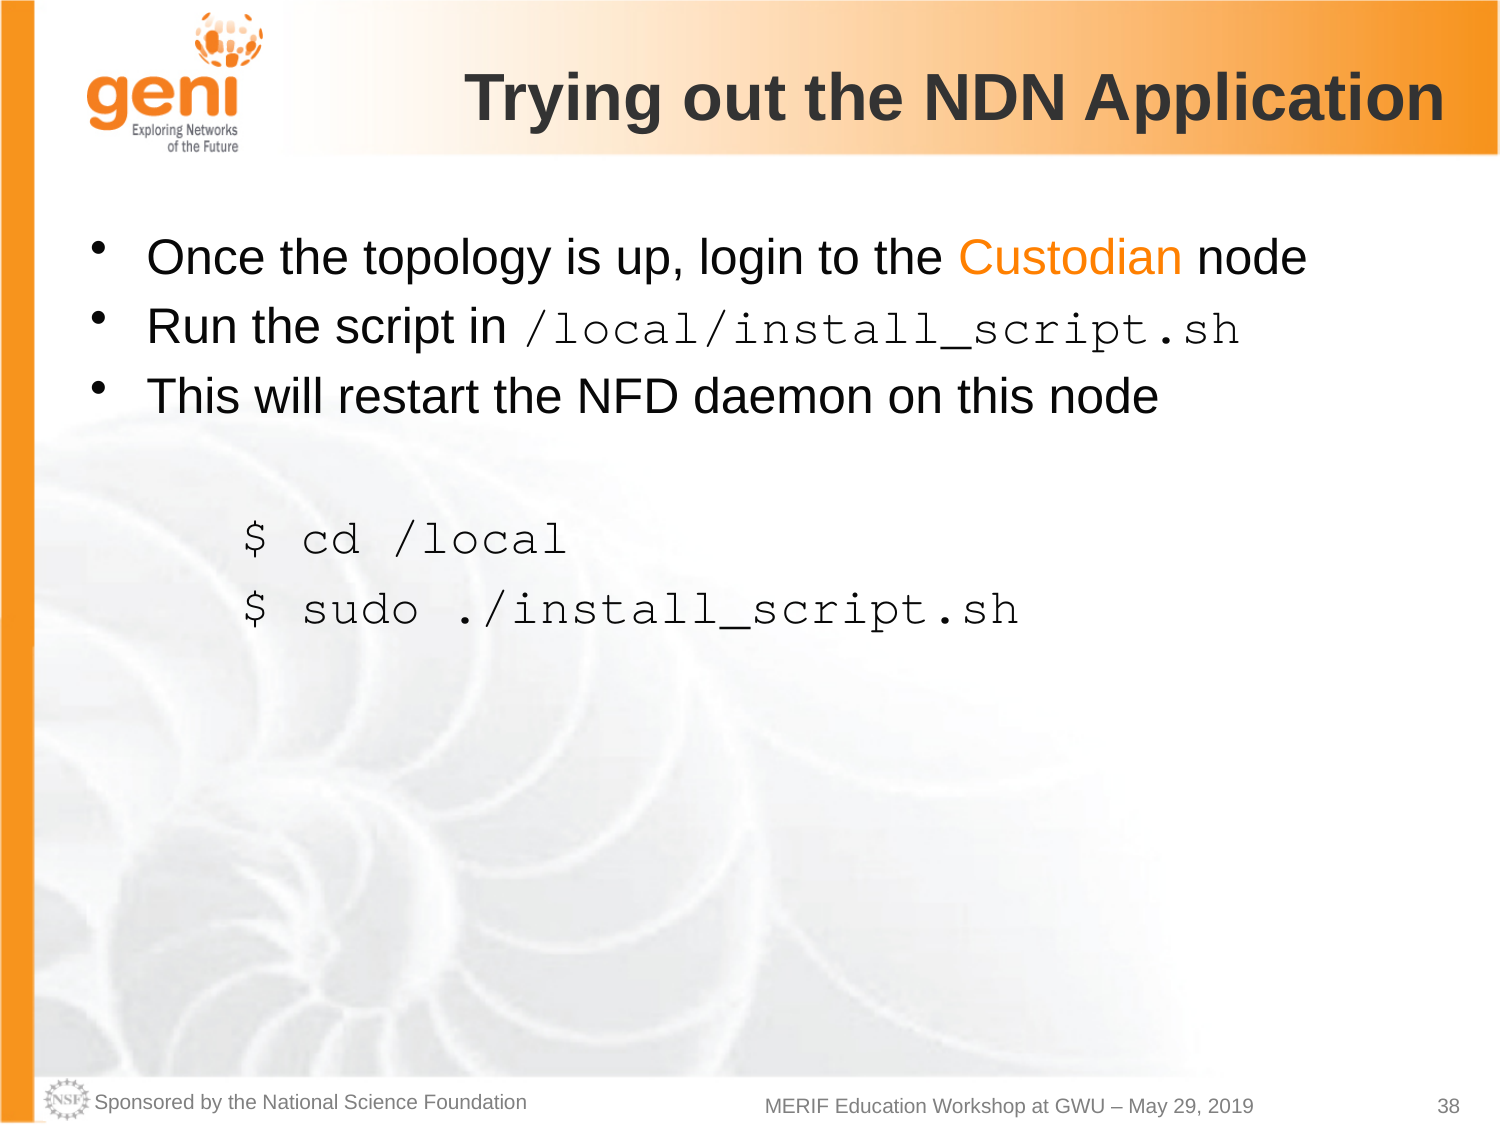

# Trying out the NDN Application
Once the topology is up, login to the Custodian node
Run the script in /local/install_script.sh
This will restart the NFD daemon on this node

	$ cd /local
	$ sudo ./install_script.sh